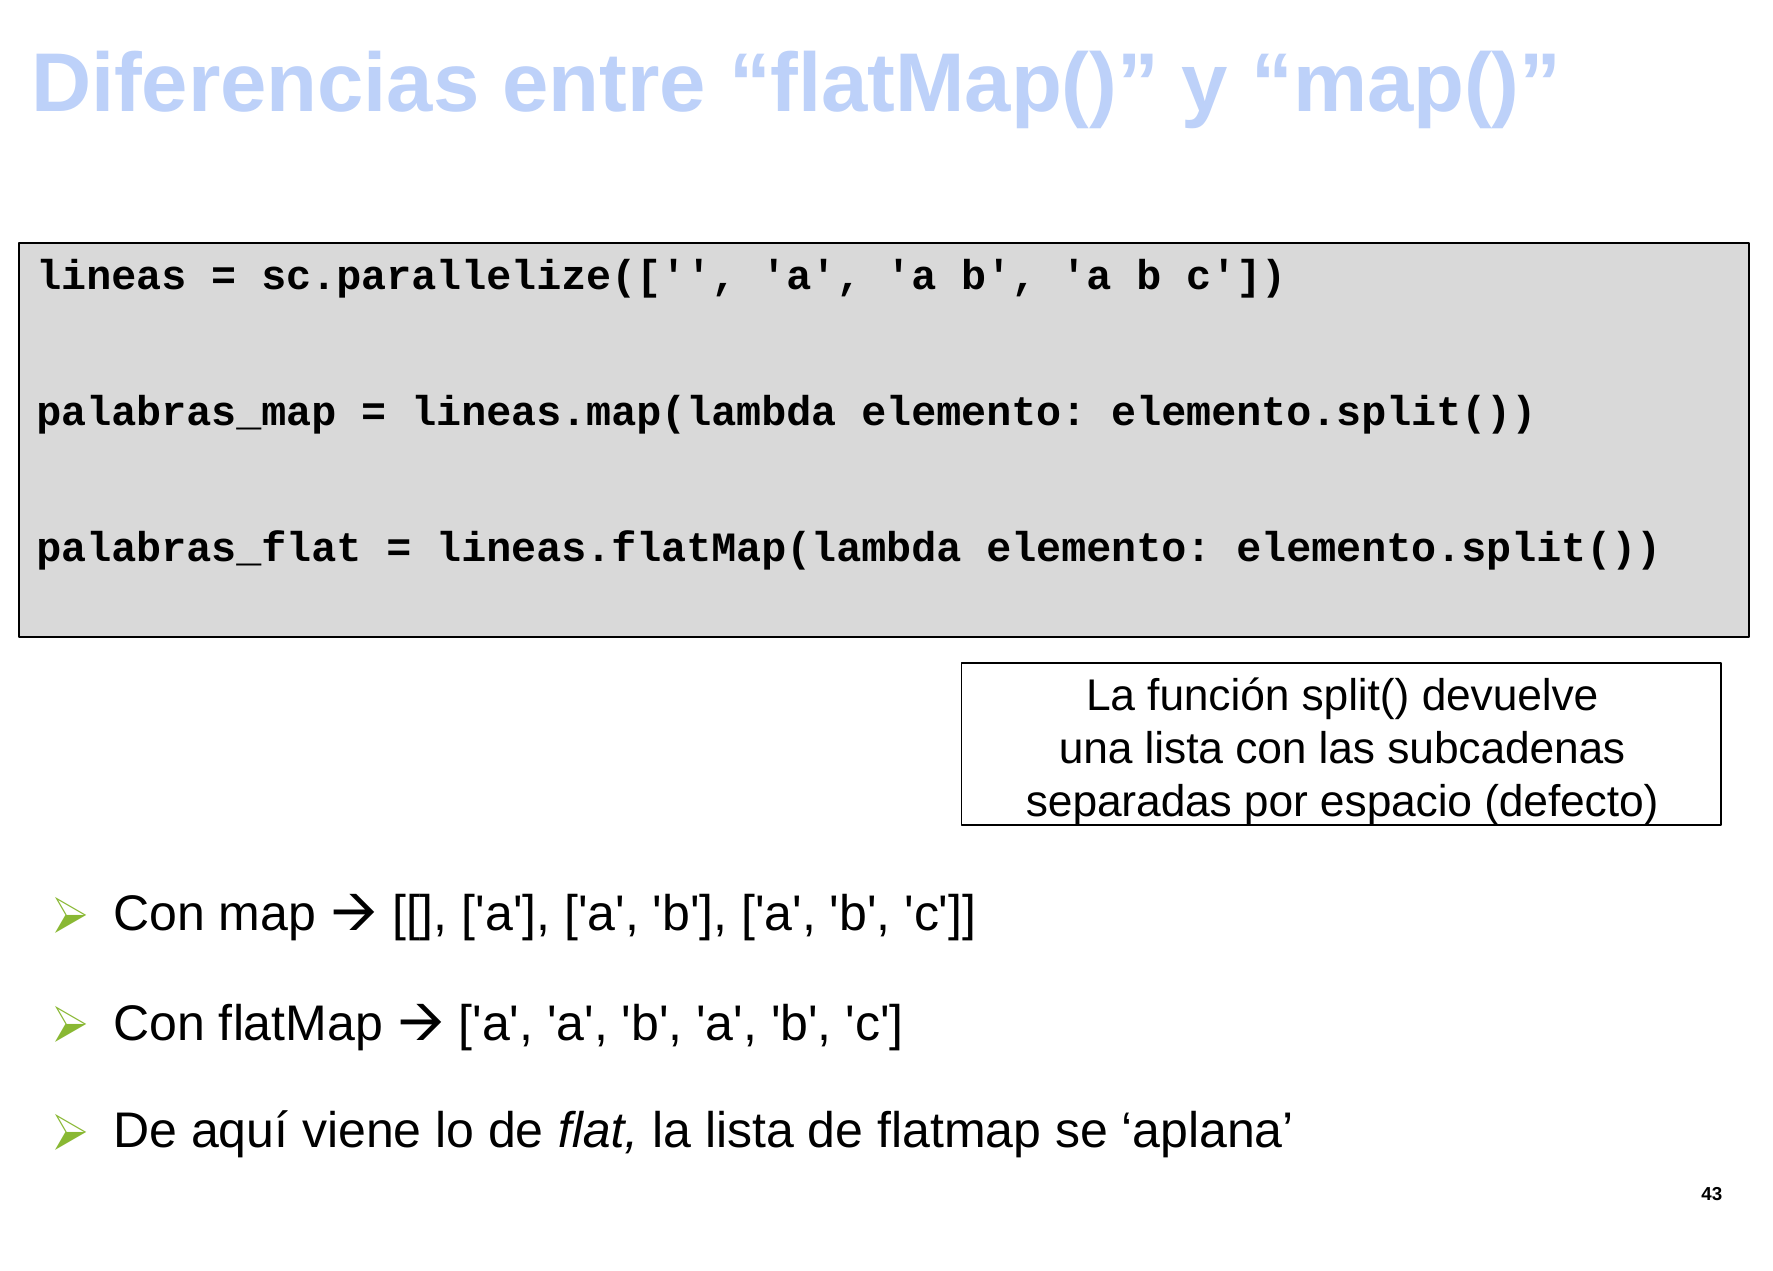

#

Diferencias entre “flatMap()” y “map()”
lineas = sc.parallelize(['', 'a', 'a b', 'a b c'])

palabras_map = lineas.map(lambda elemento: elemento.split())

palabras_flat = lineas.flatMap(lambda elemento: elemento.split())

La función split() devuelve
una lista con las subcadenas separadas por espacio (defecto)
Con map 🡪 [[], ['a'], ['a', 'b'], ['a', 'b', 'c']]
Con flatMap 🡪 ['a', 'a', 'b', 'a', 'b', 'c']
De aquí viene lo de flat, la lista de flatmap se ‘aplana’
43